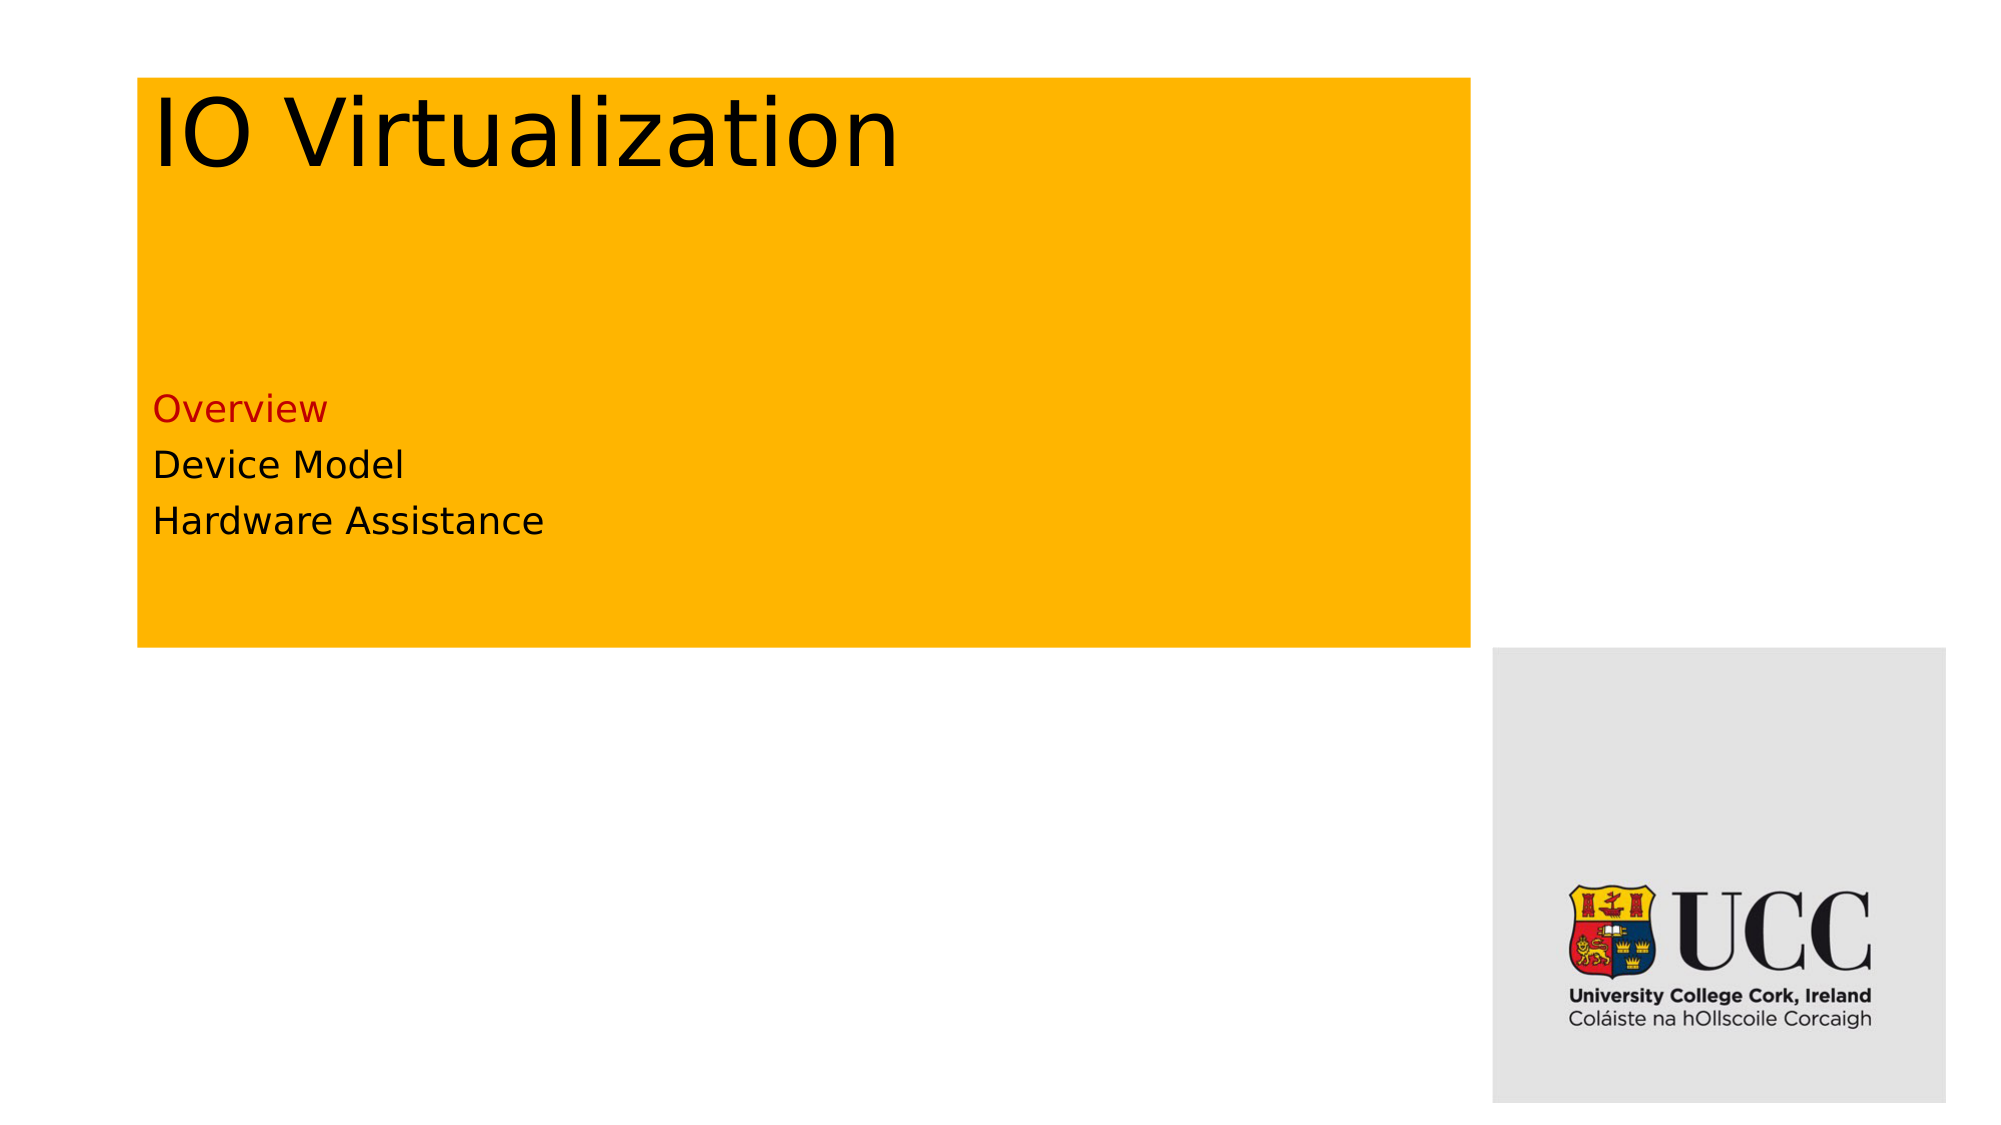

# IO Virtualization
Overview
Device Model
Hardware Assistance